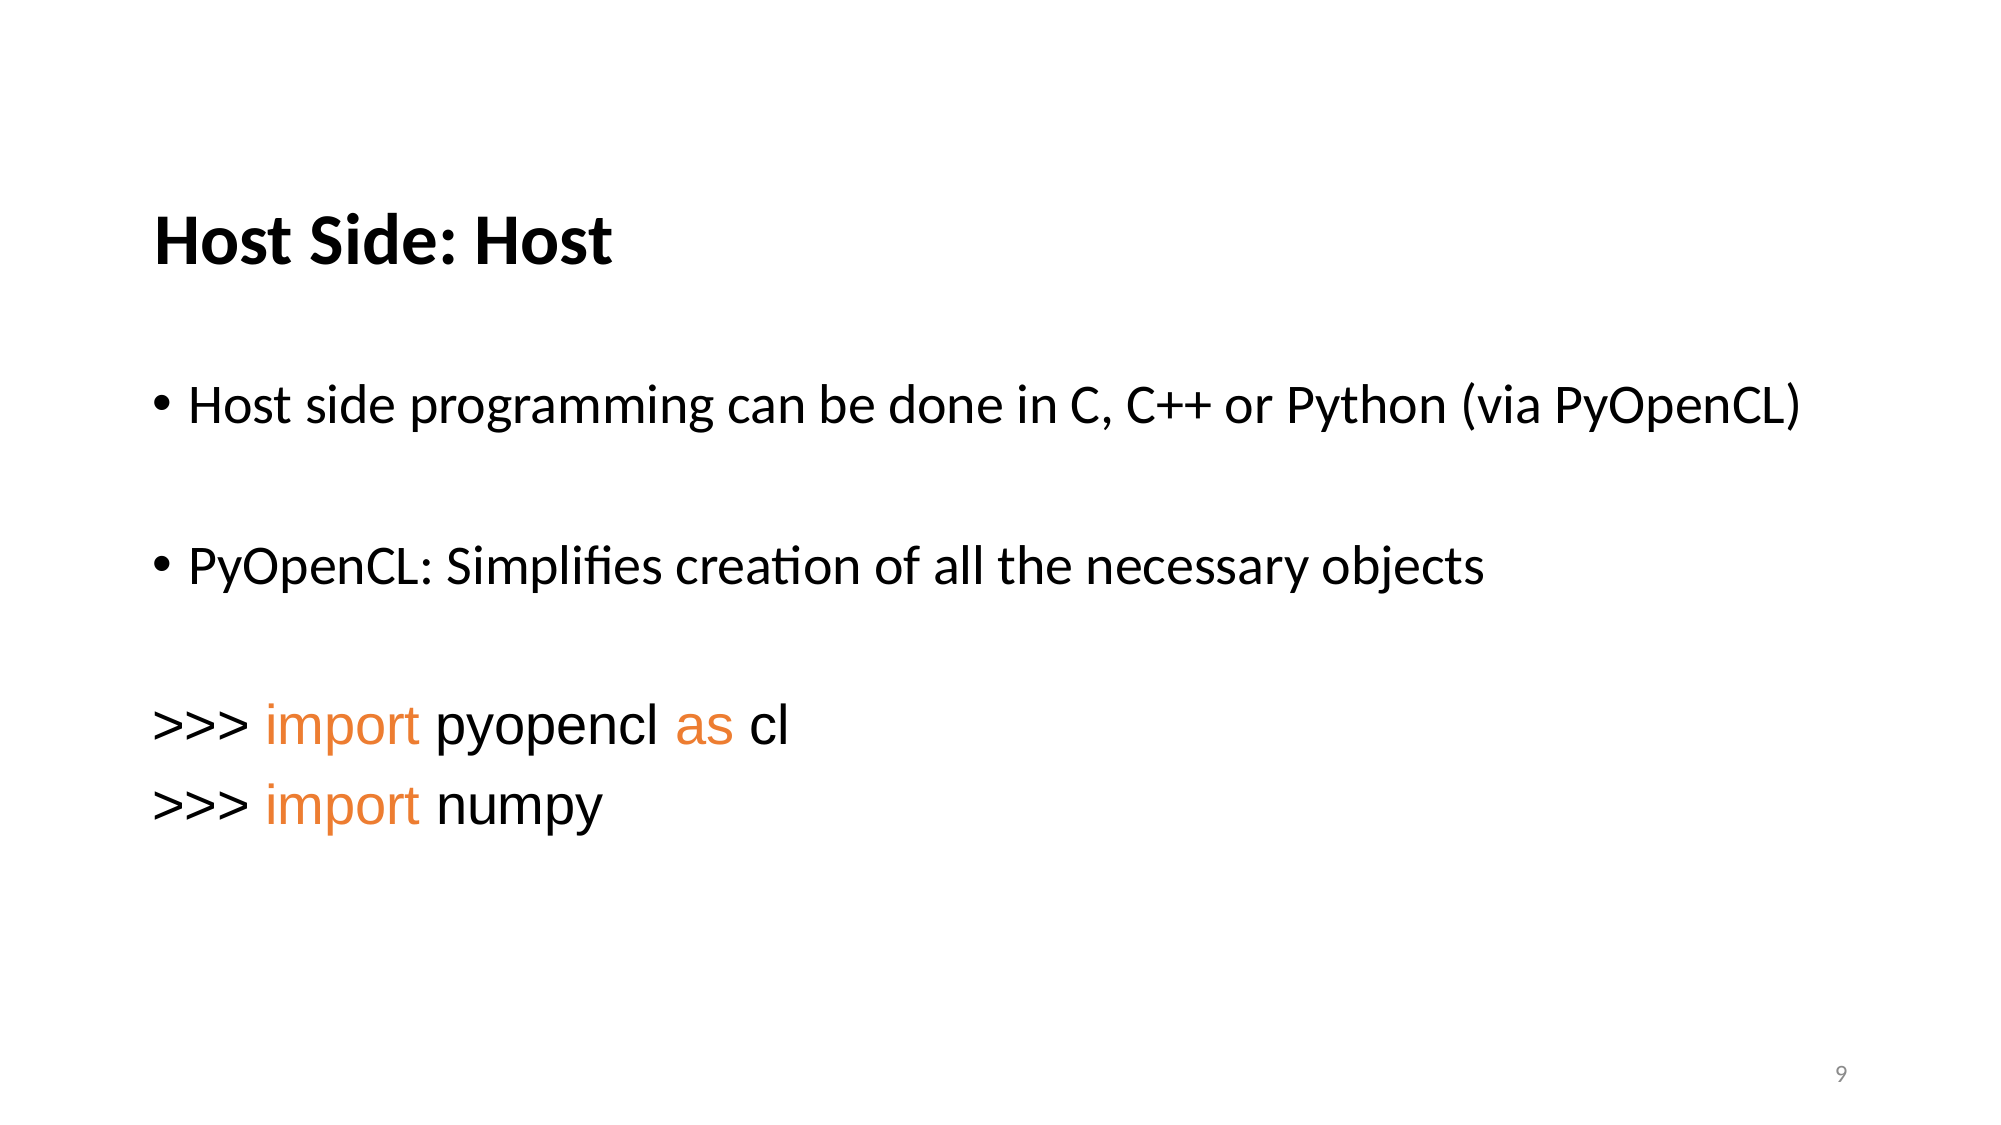

Host Side: Host
Host side programming can be done in C, C++ or Python (via PyOpenCL)

PyOpenCL: Simplifies creation of all the necessary objects

>>> import pyopencl as cl
>>> import numpy
9